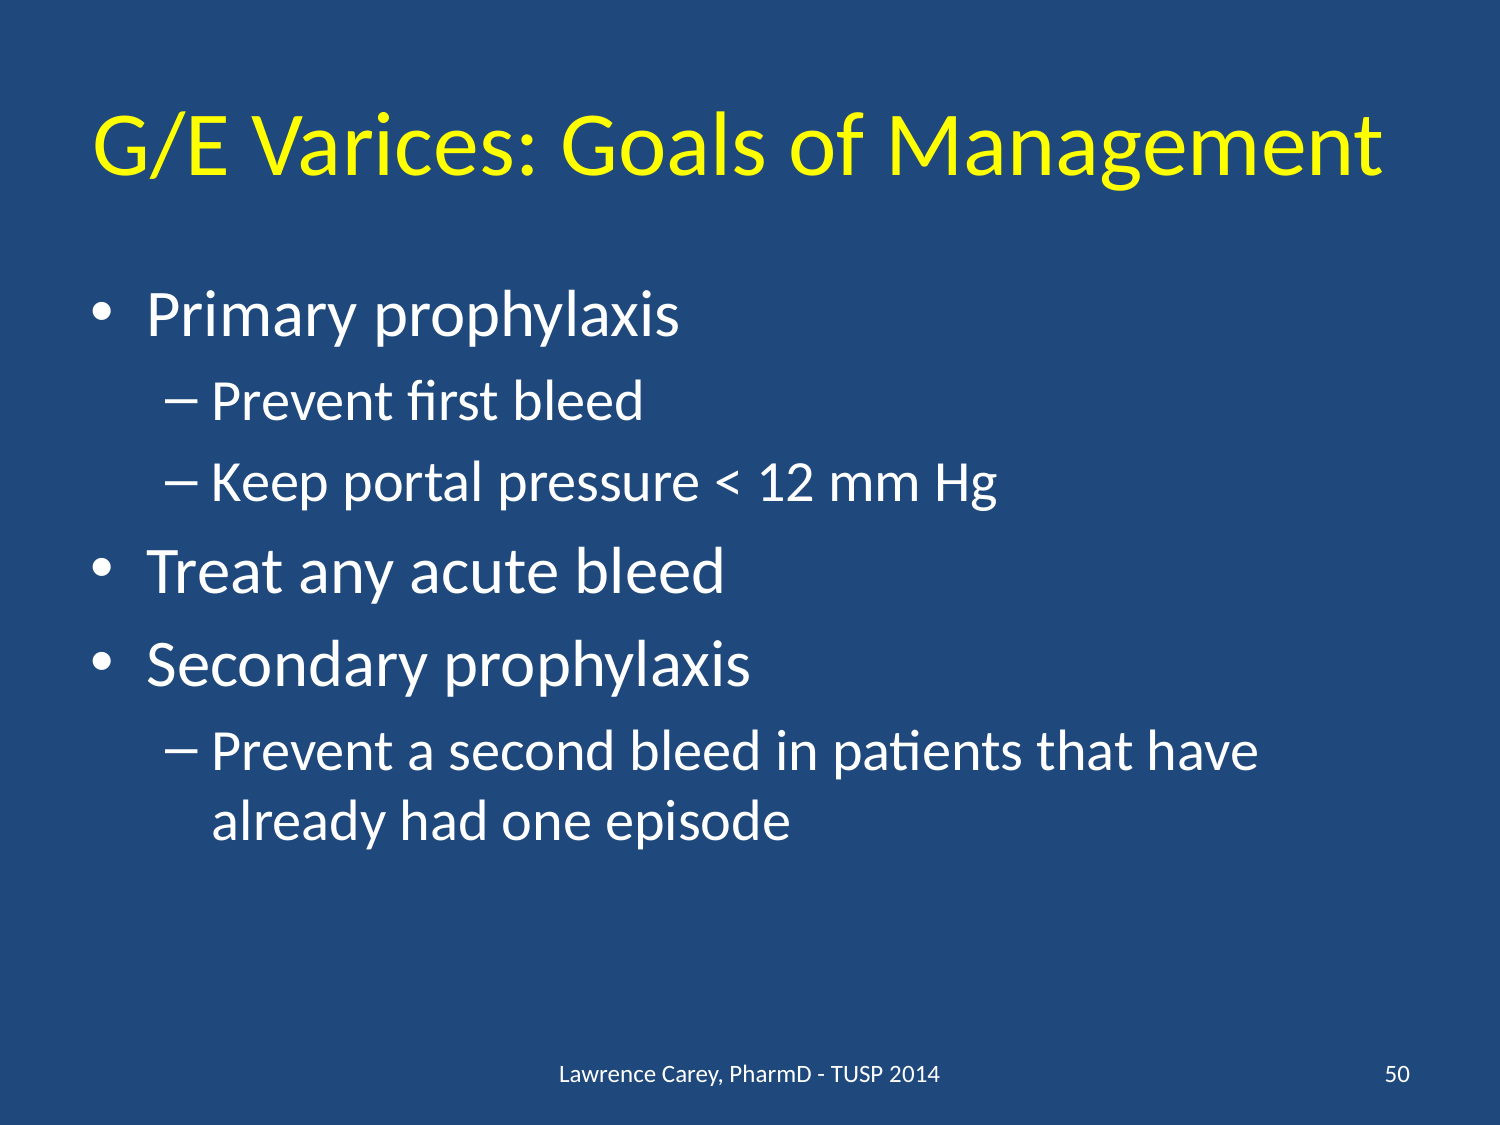

# G/E Varices: Goals of Management
Primary prophylaxis
Prevent first bleed
Keep portal pressure < 12 mm Hg
Treat any acute bleed
Secondary prophylaxis
Prevent a second bleed in patients that have already had one episode
Lawrence Carey, PharmD - TUSP 2014
50